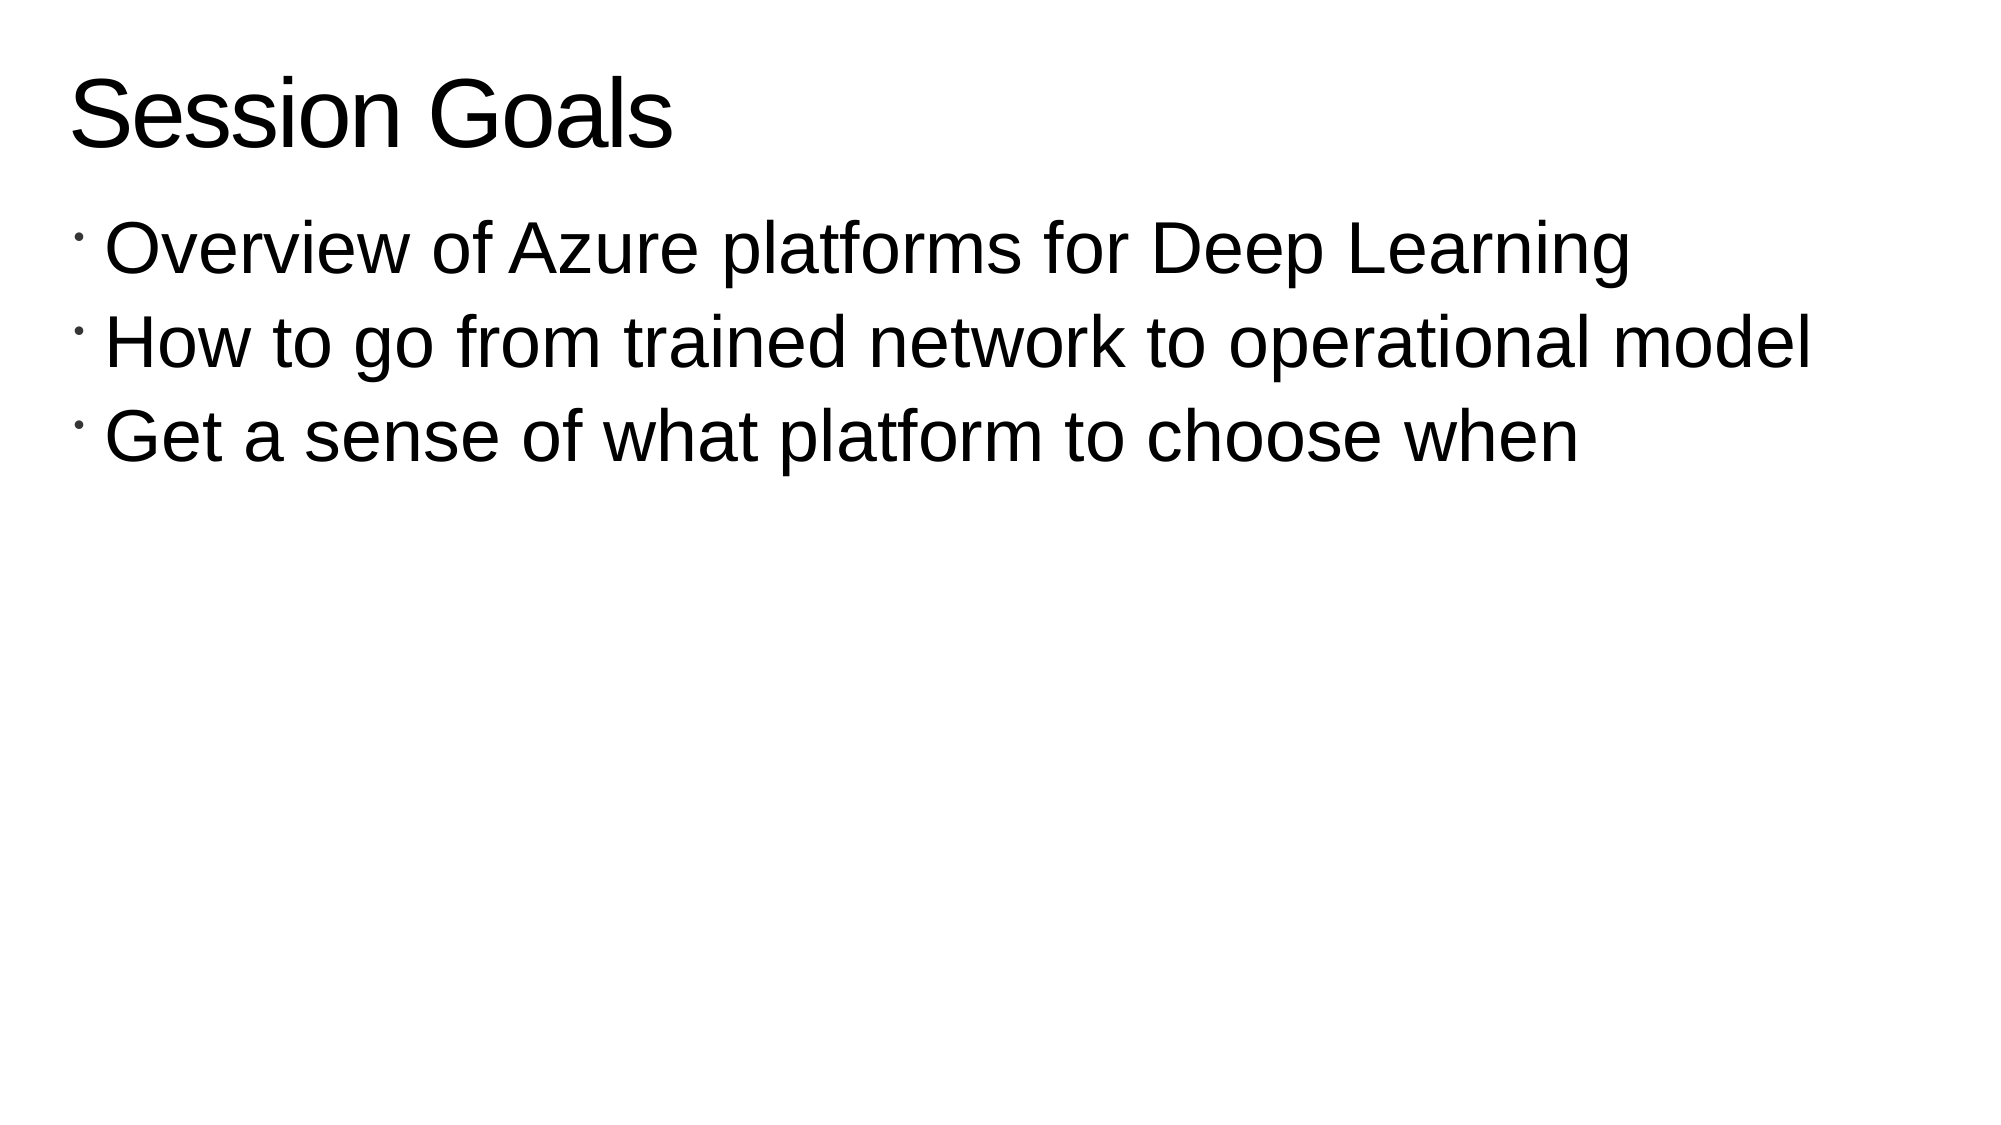

# Session Goals
Overview of Azure platforms for Deep Learning
How to go from trained network to operational model
Get a sense of what platform to choose when